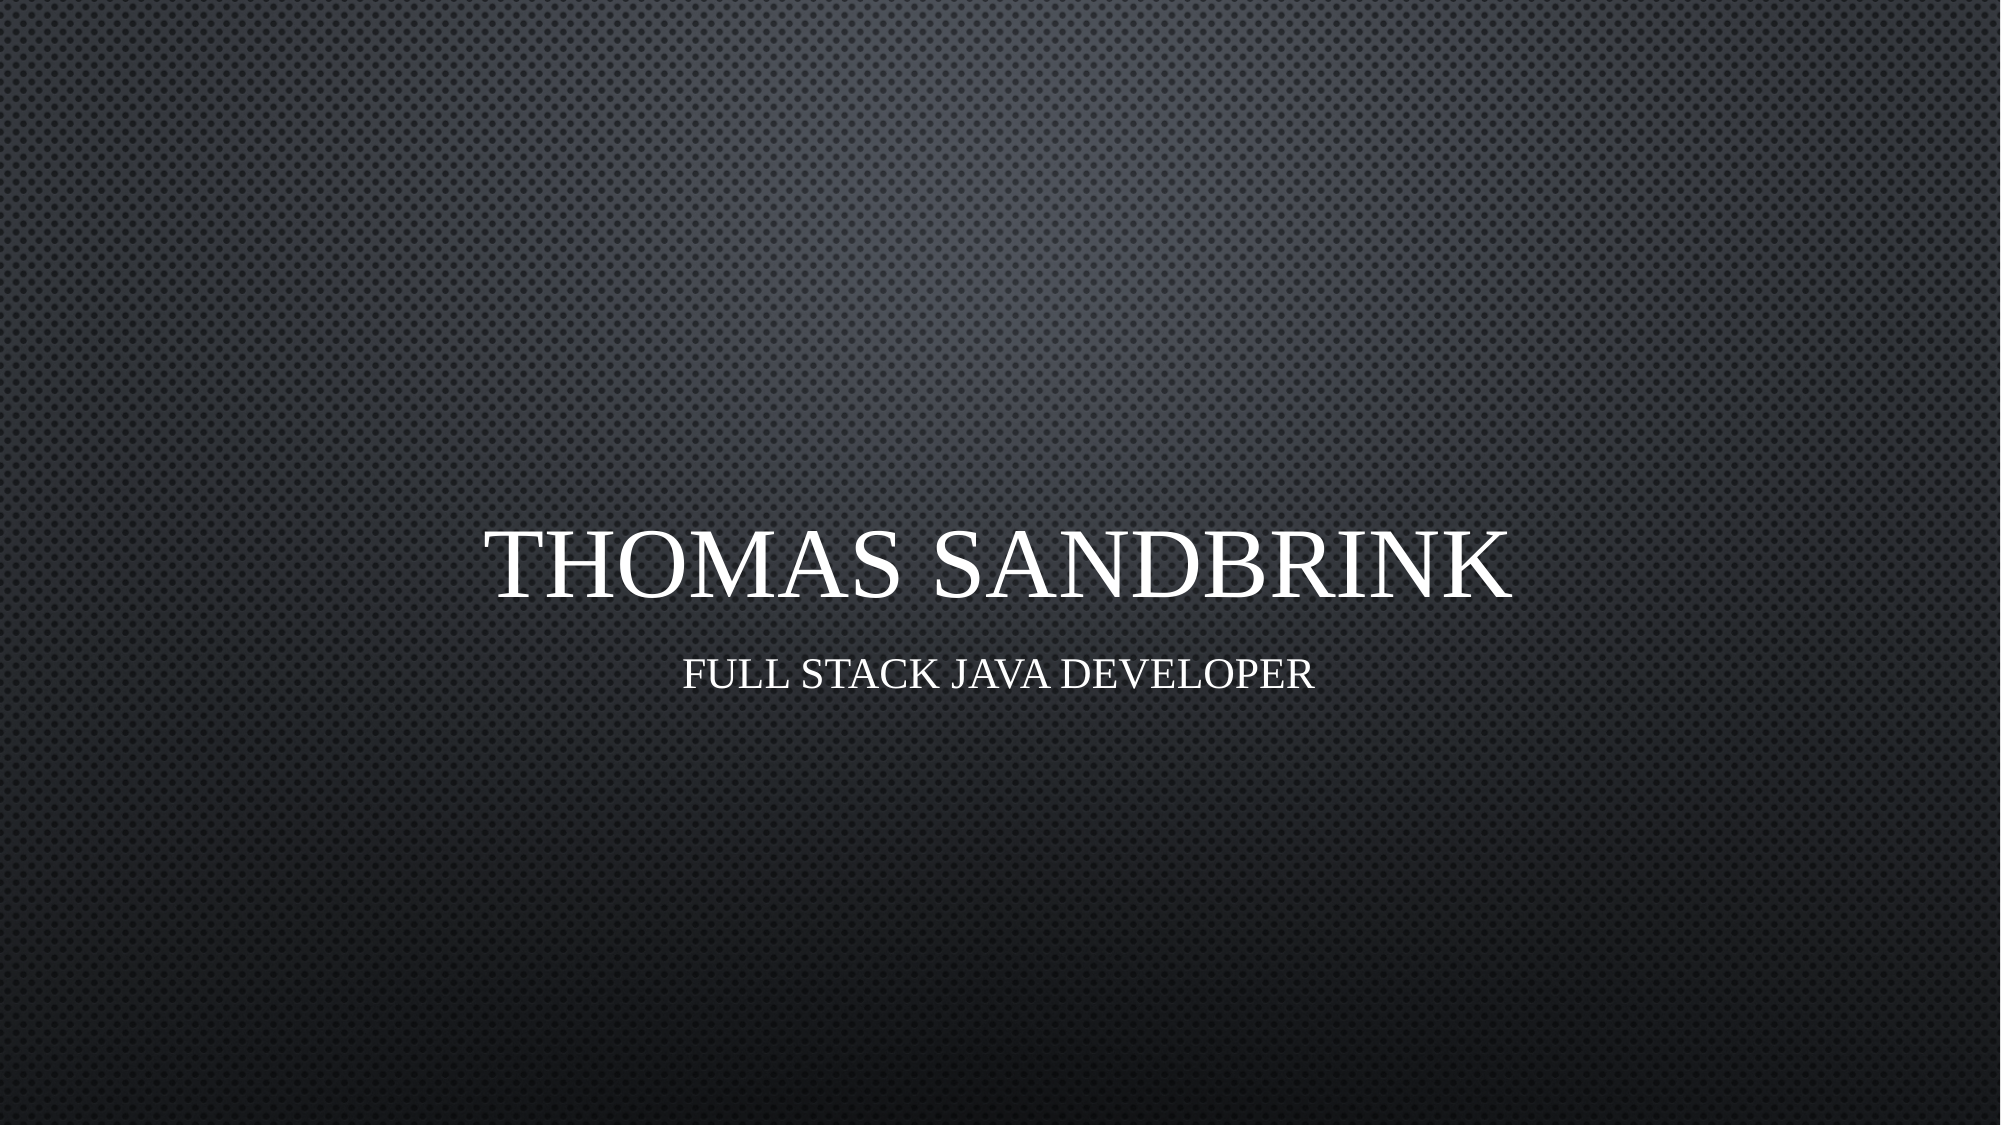

# Thomas SaNDBRINK
FULL STACK JAVA DEVELOPER